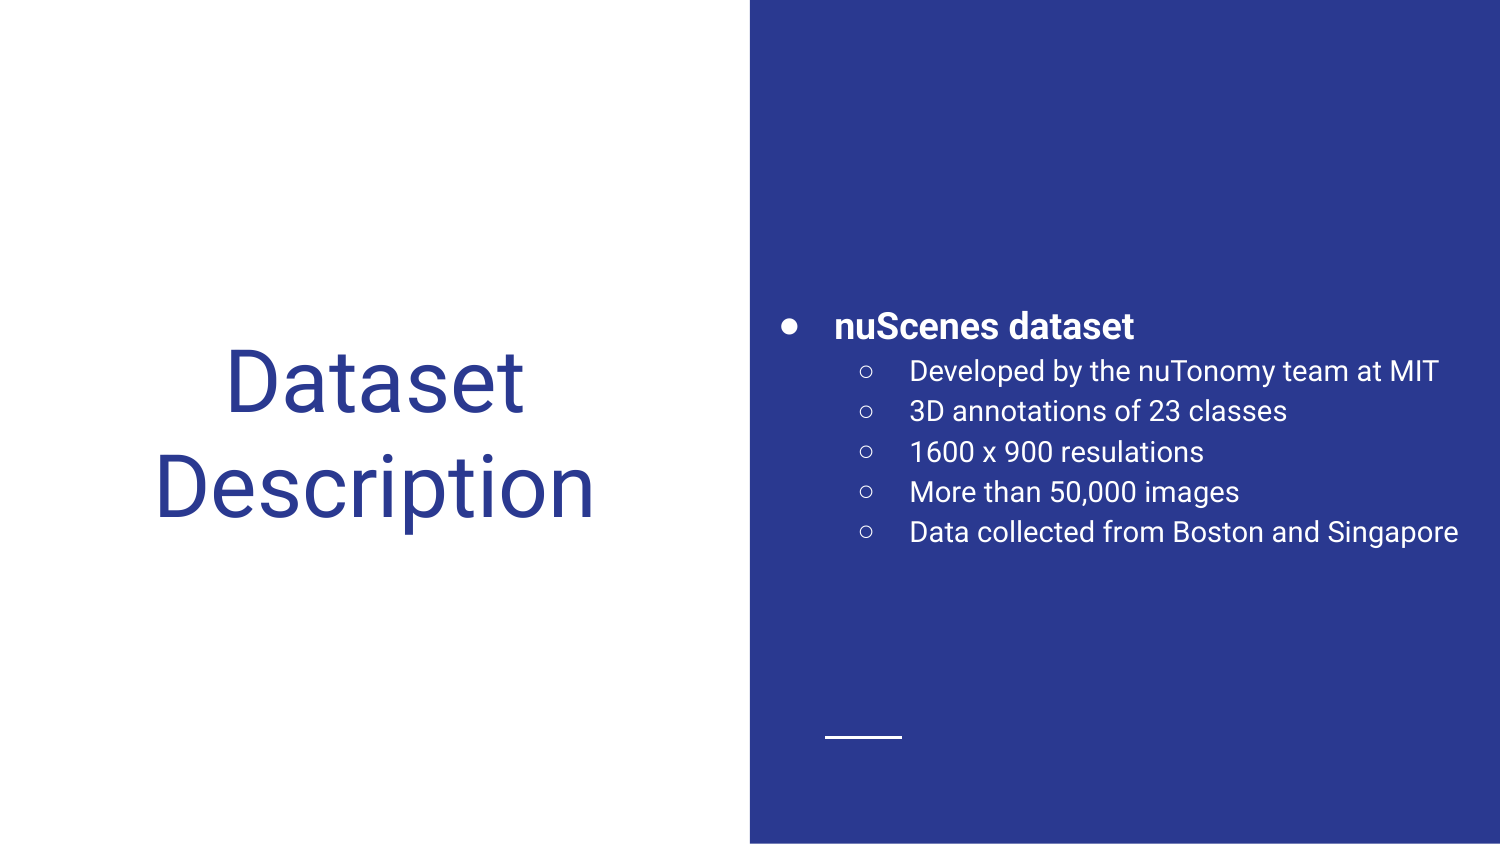

nuScenes dataset
Developed by the nuTonomy team at MIT
3D annotations of 23 classes
1600 x 900 resulations
More than 50,000 images
Data collected from Boston and Singapore
# Dataset Description
Hello